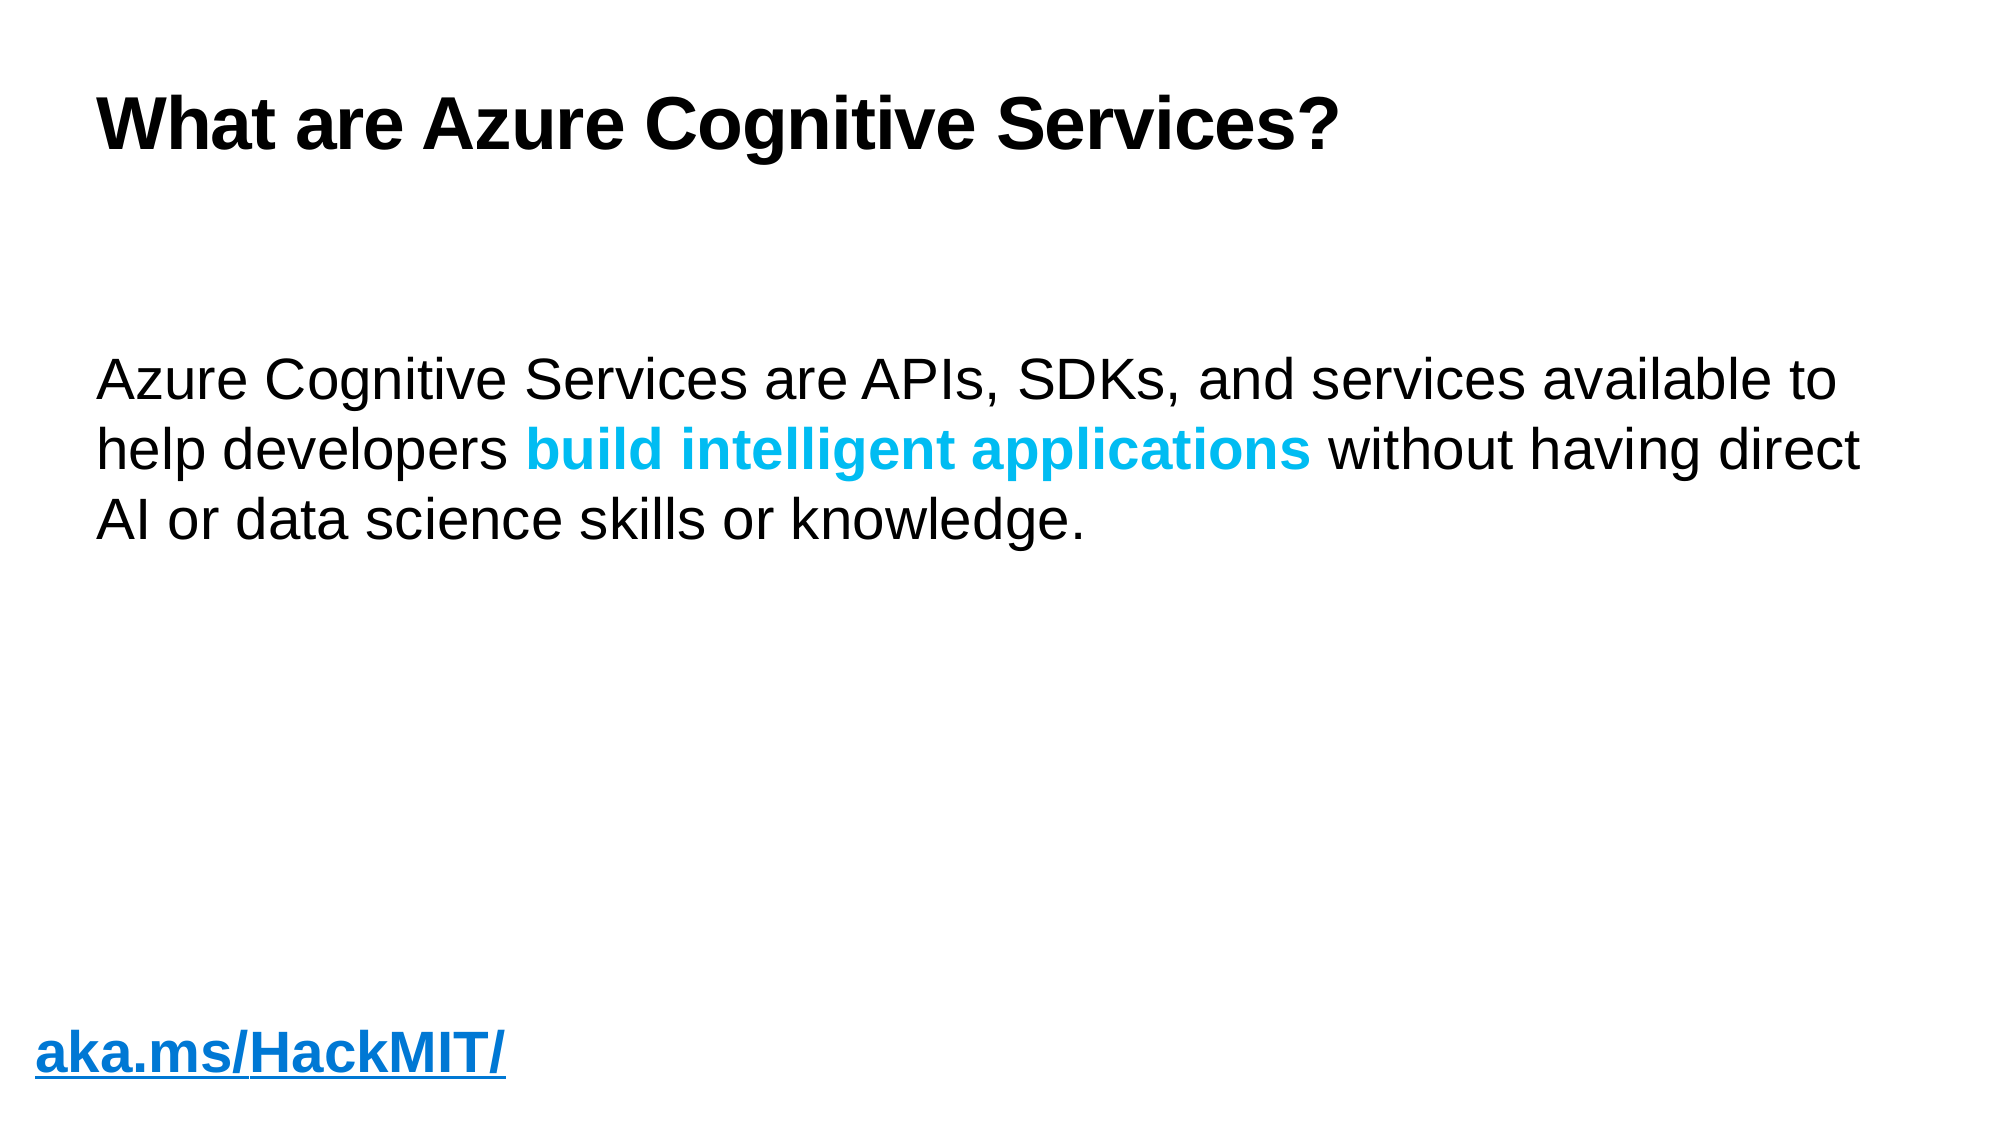

# What are Azure Cognitive Services?
Azure Cognitive Services are APIs, SDKs, and services available to help developers build intelligent applications without having direct AI or data science skills or knowledge.
aka.ms/HackMIT/